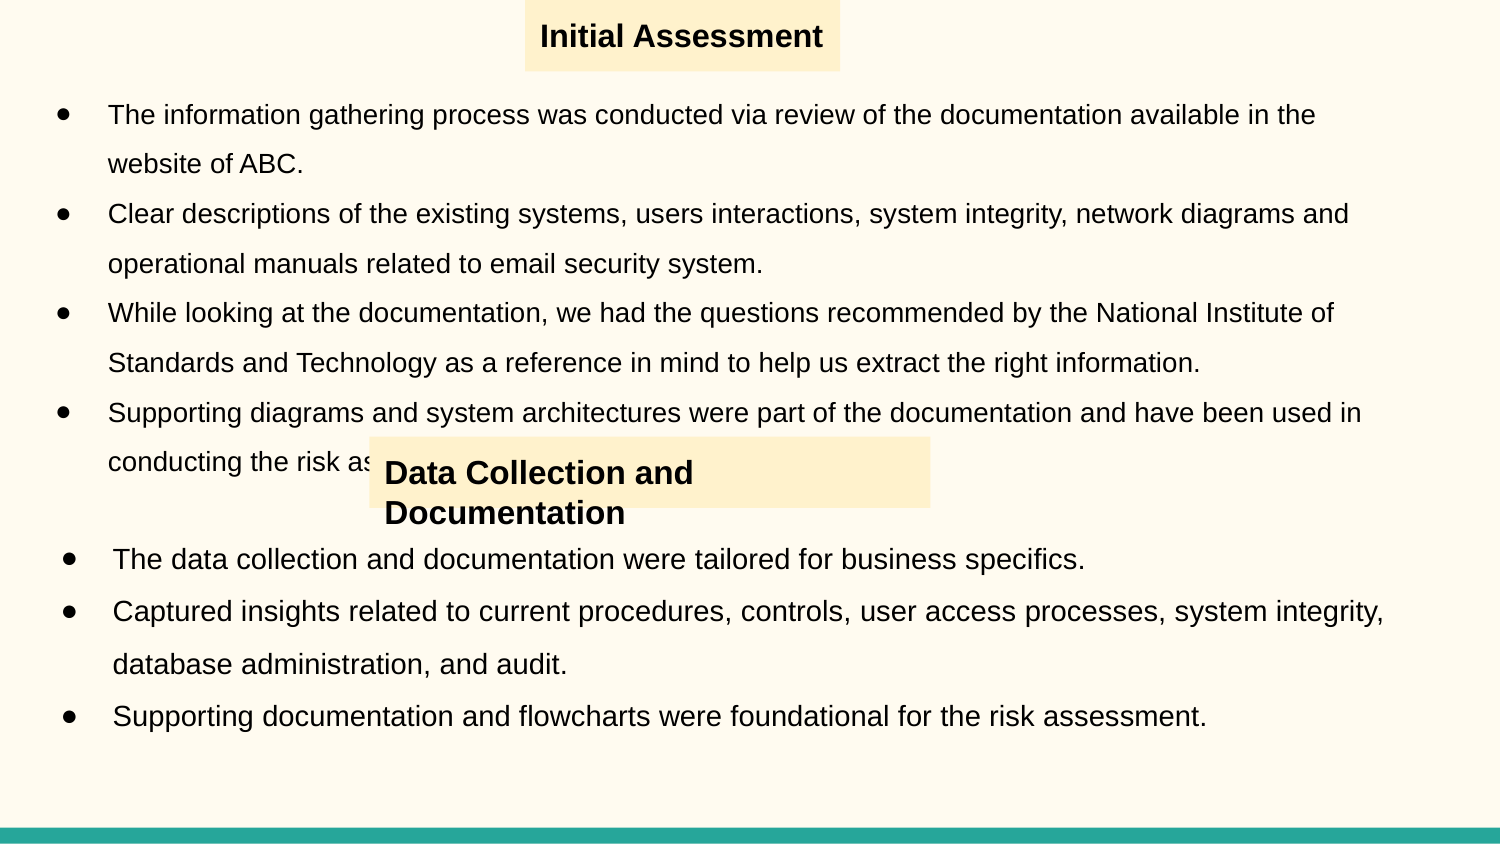

# Initial Assessment
The information gathering process was conducted via review of the documentation available in the website of ABC.
Clear descriptions of the existing systems, users interactions, system integrity, network diagrams and operational manuals related to email security system.
While looking at the documentation, we had the questions recommended by the National Institute of Standards and Technology as a reference in mind to help us extract the right information.
Supporting diagrams and system architectures were part of the documentation and have been used in conducting the risk assessment.

Data Collection and Documentation
The data collection and documentation were tailored for business specifics.
Captured insights related to current procedures, controls, user access processes, system integrity, database administration, and audit.
Supporting documentation and flowcharts were foundational for the risk assessment.